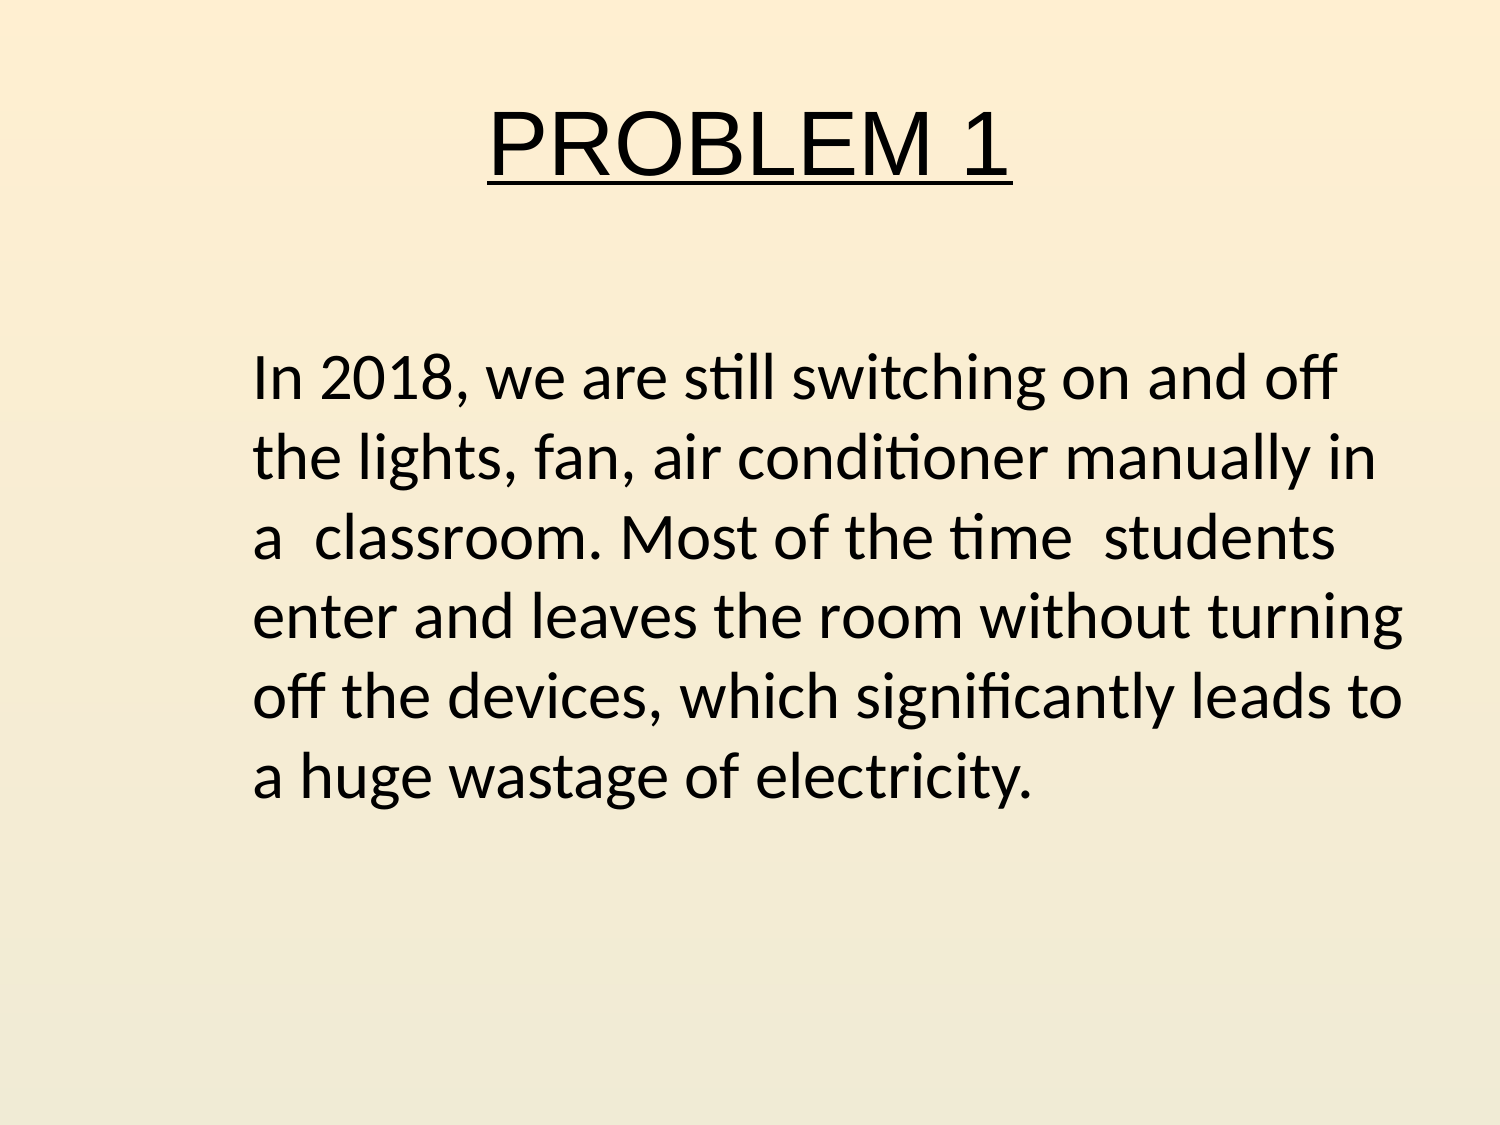

# PROBLEM 1
In 2018, we are still switching on and off the lights, fan, air conditioner manually in a  classroom. Most of the time  students enter and leaves the room without turning off the devices, which significantly leads to a huge wastage of electricity.